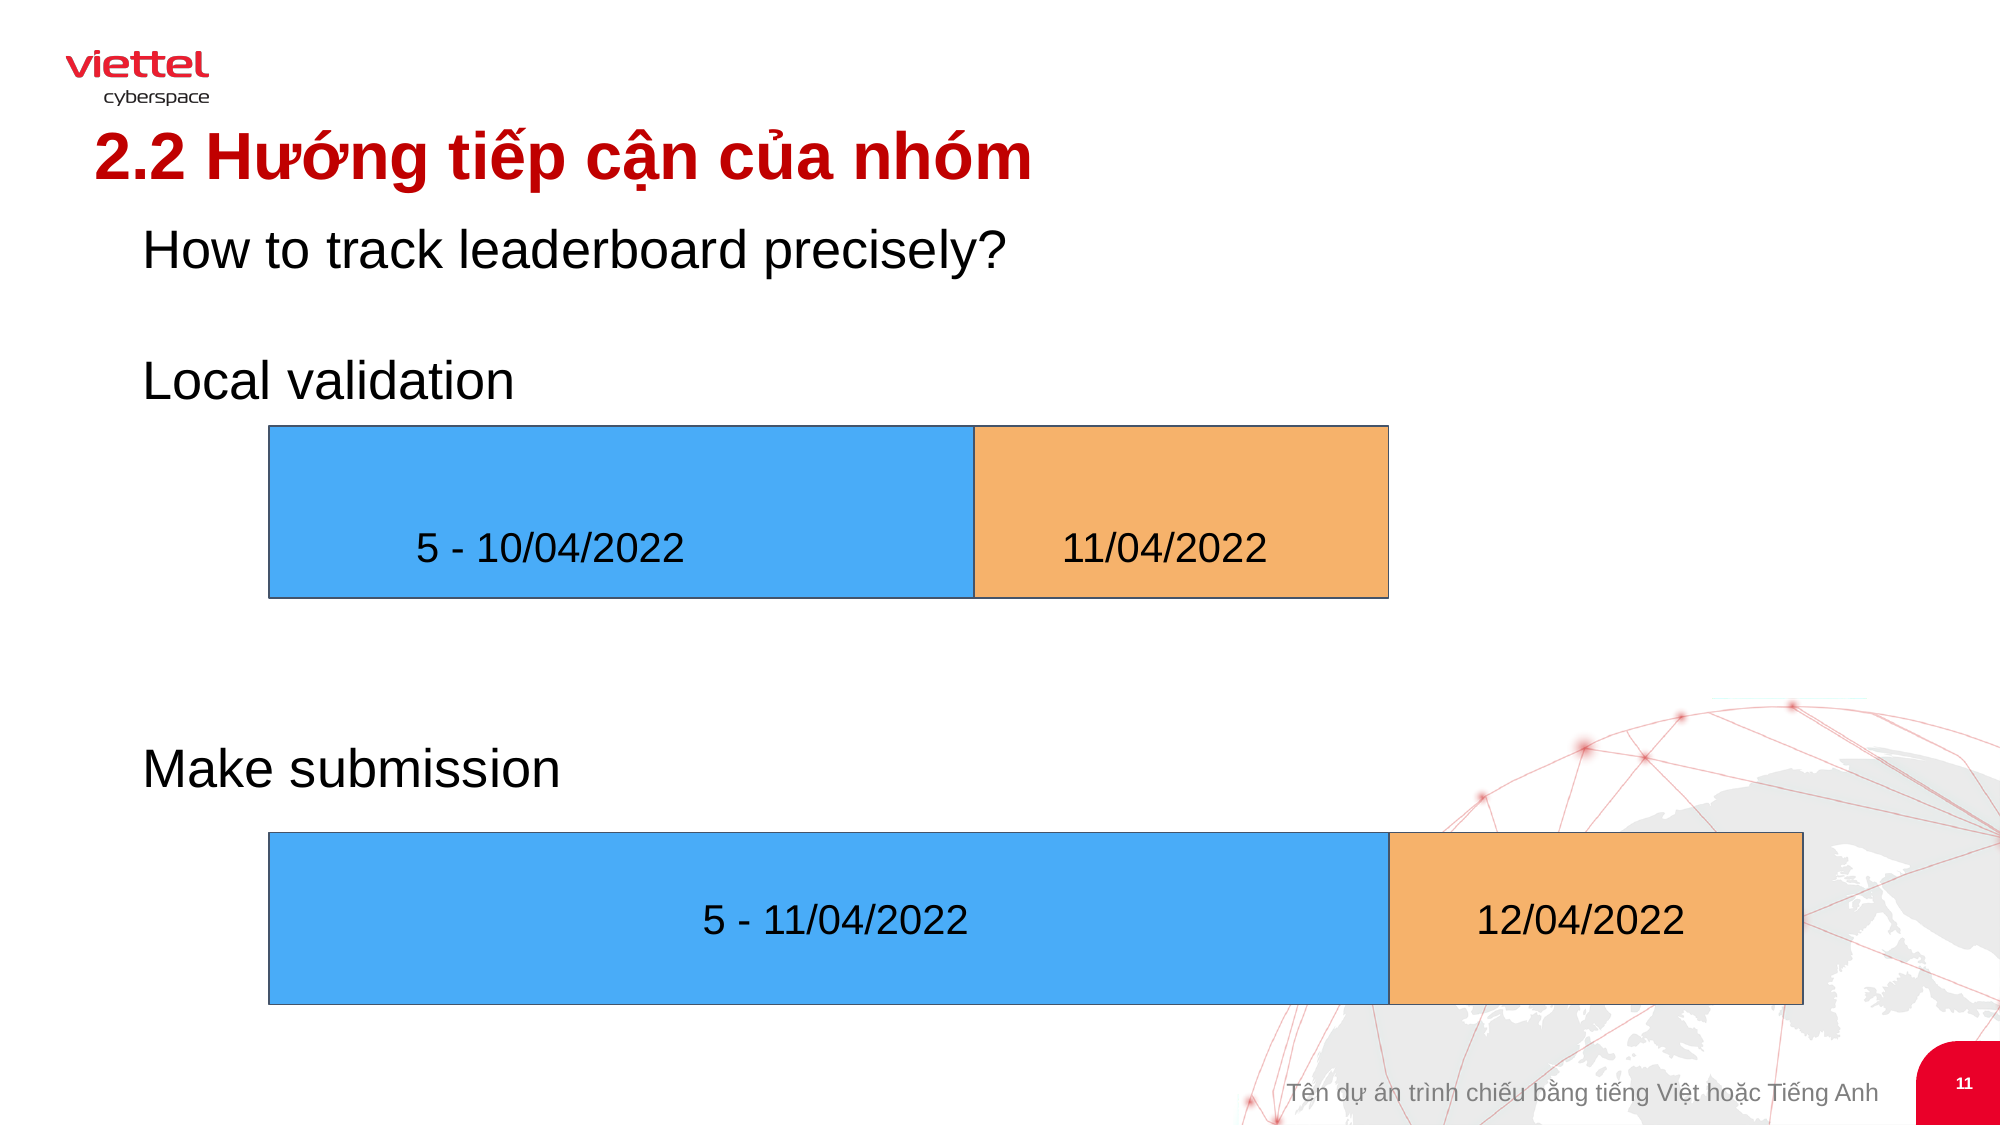

2.2 Hướng tiếp cận của nhóm
How to track leaderboard precisely?
Local validation

5 - 10/04/2022
11/04/2022
Make submission

5 - 11/04/2022
12/04/2022